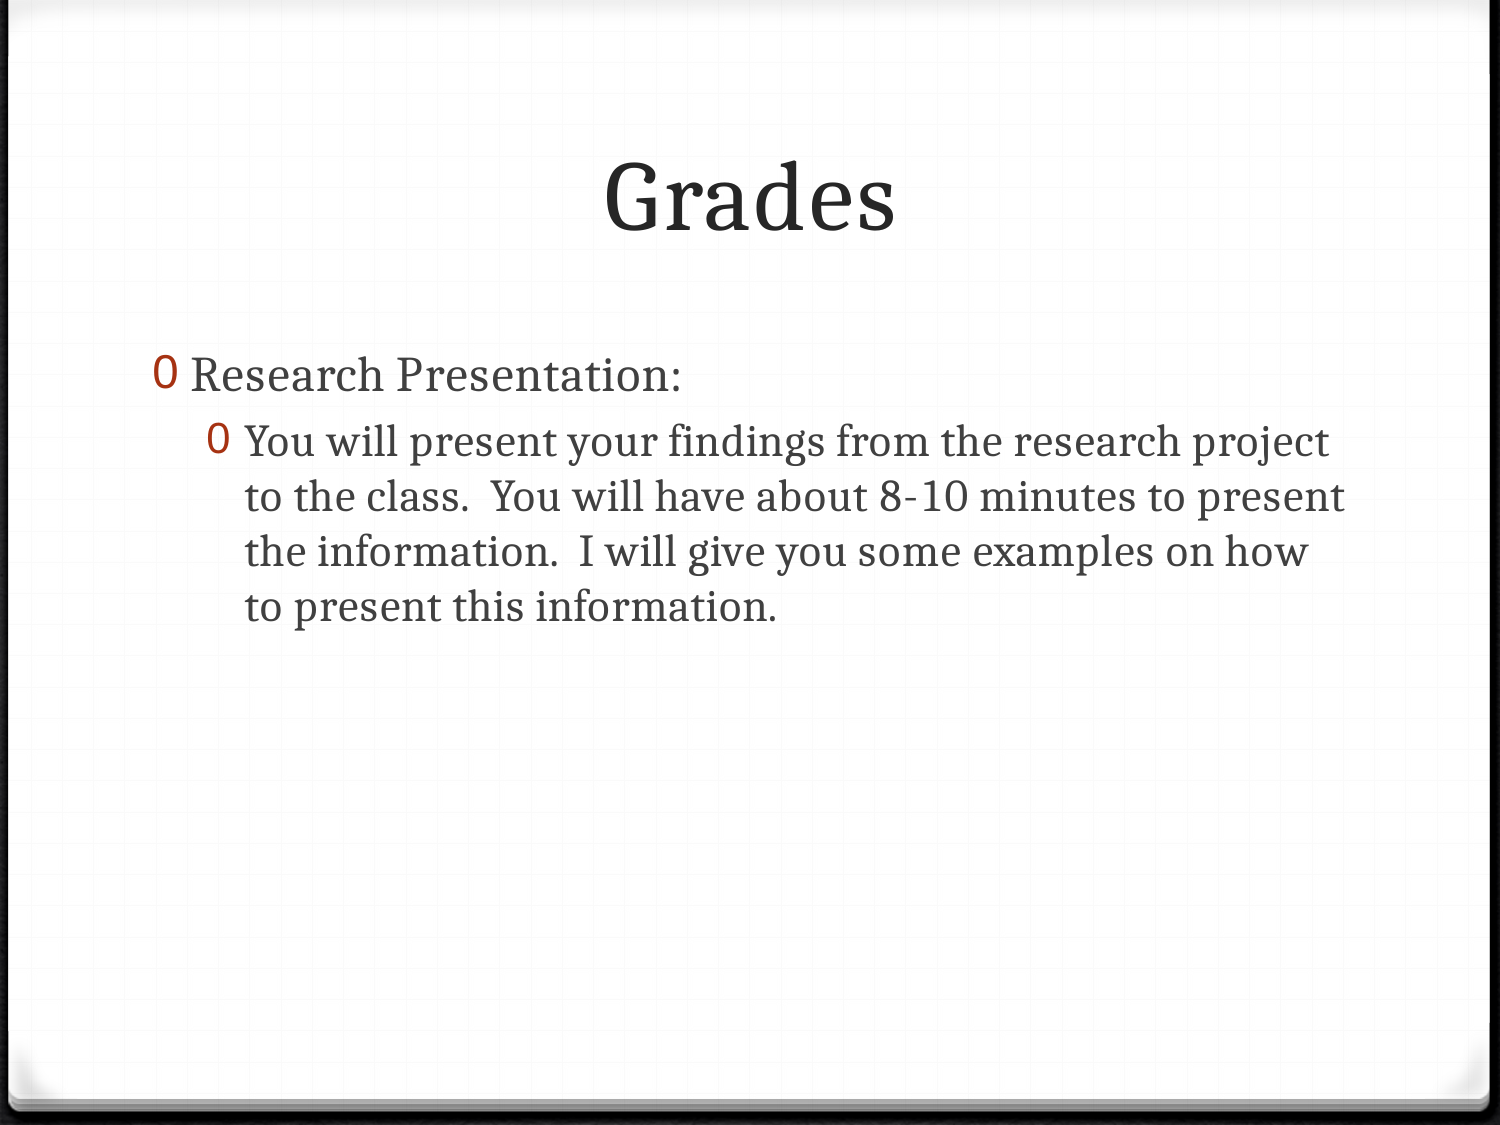

# Grades
Research Presentation:
You will present your findings from the research project to the class.  You will have about 8-10 minutes to present the information.  I will give you some examples on how to present this information.